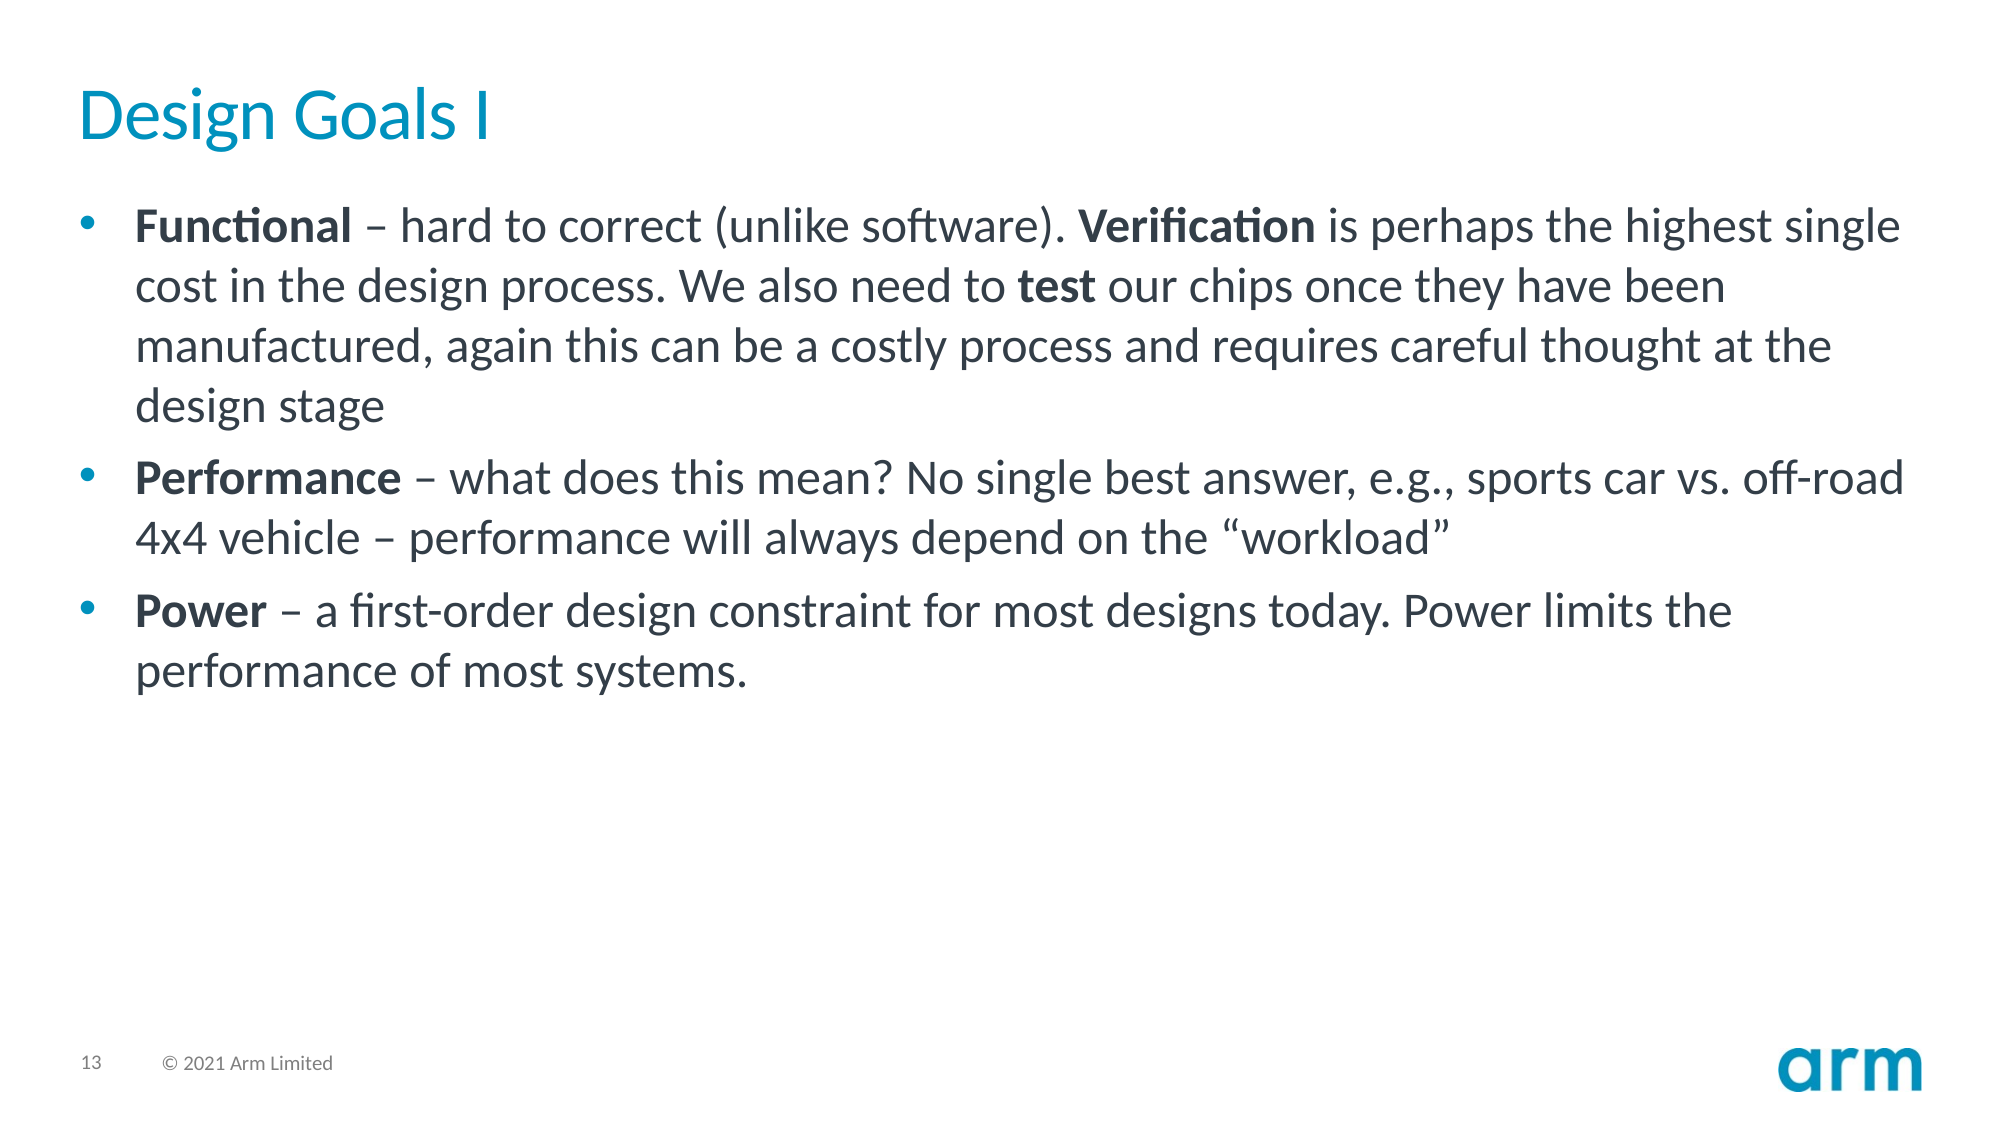

# Design Goals I
Functional – hard to correct (unlike software). Verification is perhaps the highest single cost in the design process. We also need to test our chips once they have been manufactured, again this can be a costly process and requires careful thought at the design stage
Performance – what does this mean? No single best answer, e.g., sports car vs. off-road 4x4 vehicle – performance will always depend on the “workload”
Power – a first-order design constraint for most designs today. Power limits the performance of most systems.